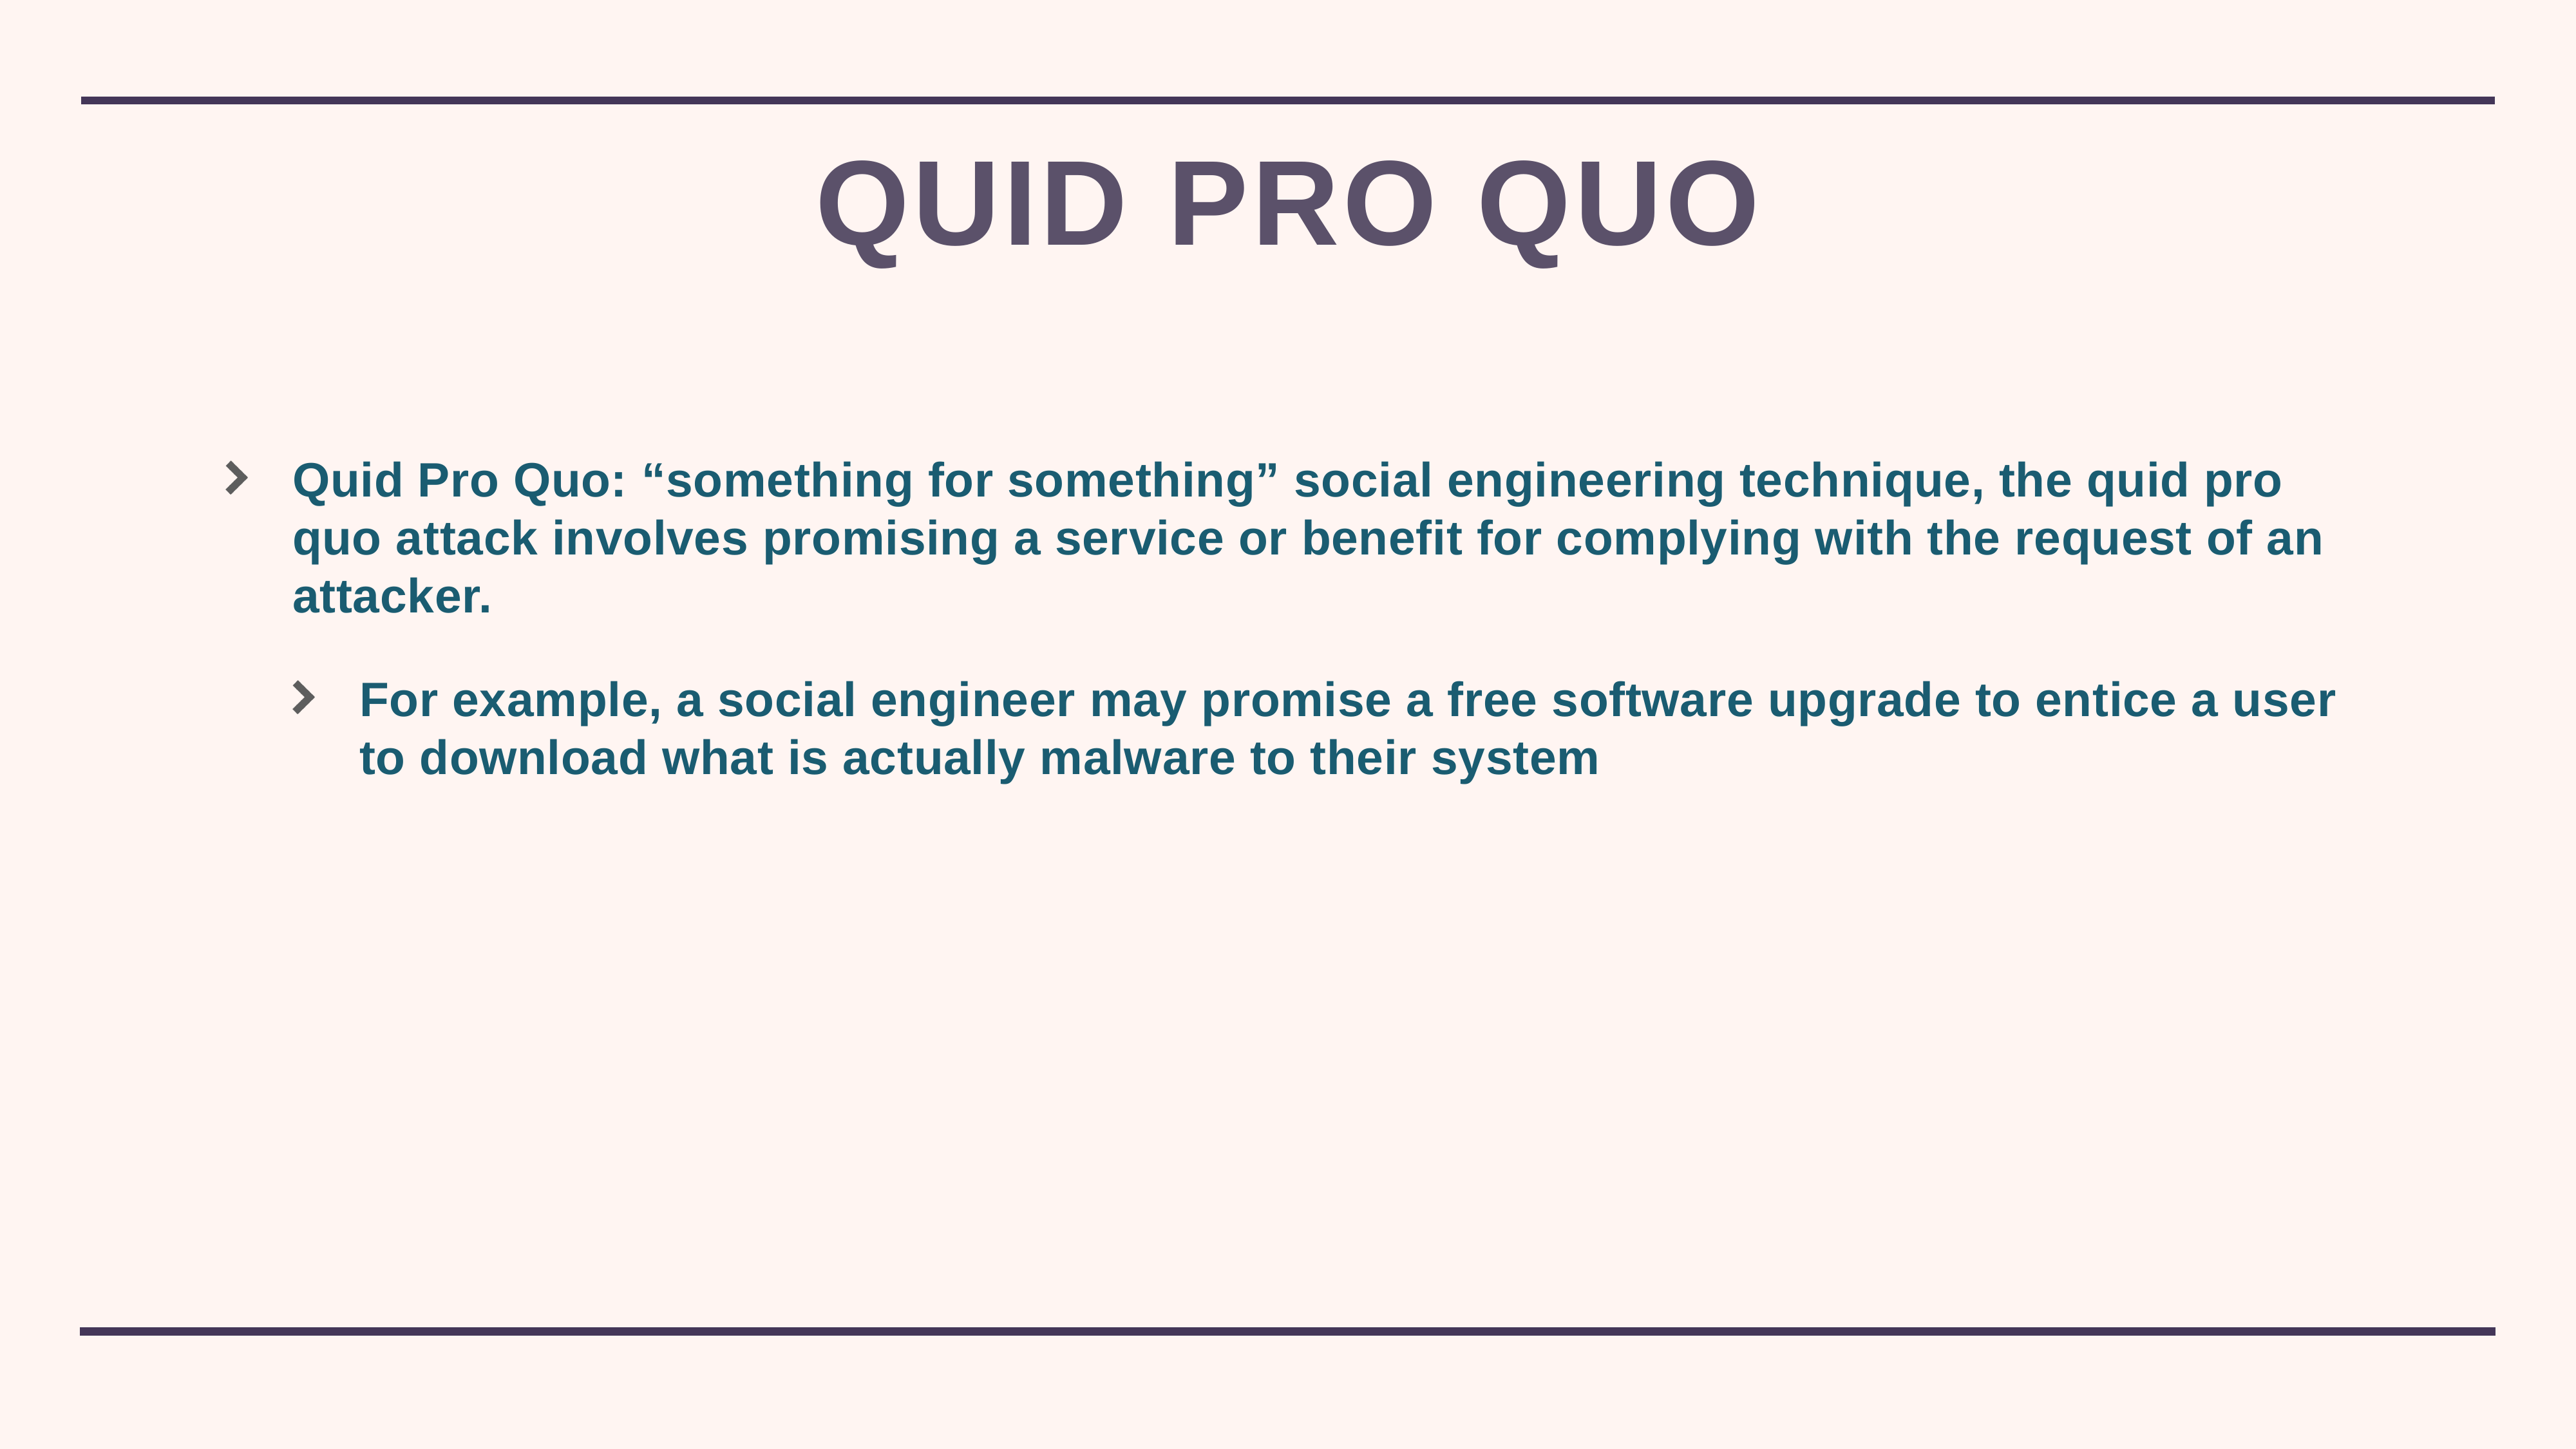

# Quid pro quo
Quid Pro Quo: “something for something” social engineering technique, the quid pro quo attack involves promising a service or benefit for complying with the request of an attacker.
For example, a social engineer may promise a free software upgrade to entice a user to download what is actually malware to their system